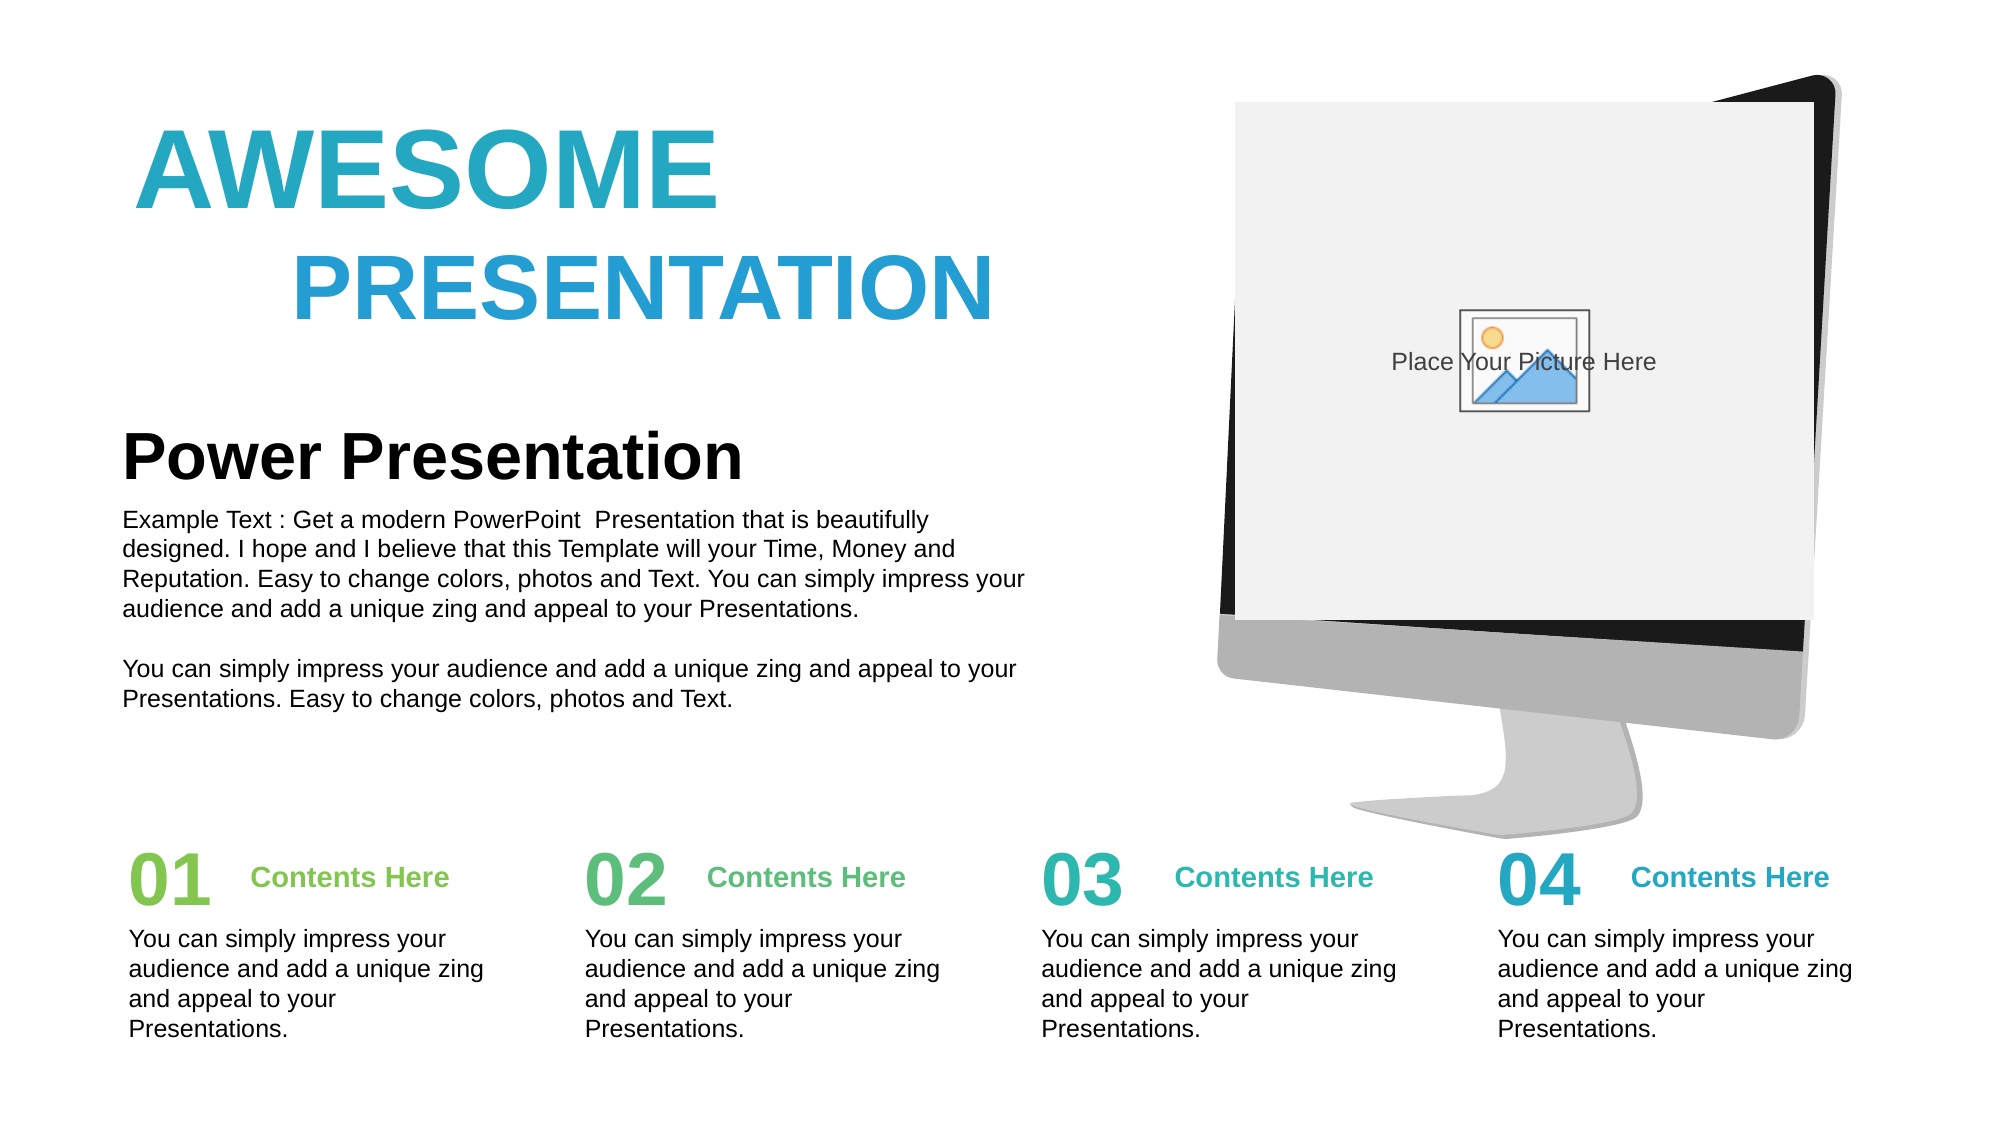

AWESOME

PRESENTATION
Power Presentation
Example Text : Get a modern PowerPoint  Presentation that is beautifully designed. I hope and I believe that this Template will your Time, Money and Reputation. Easy to change colors, photos and Text. You can simply impress your audience and add a unique zing and appeal to your Presentations.

You can simply impress your audience and add a unique zing and appeal to your Presentations. Easy to change colors, photos and Text.
01
02
03
04
Contents Here
Contents Here
Contents Here
Contents Here
You can simply impress your audience and add a unique zing and appeal to your Presentations.
You can simply impress your audience and add a unique zing and appeal to your Presentations.
You can simply impress your audience and add a unique zing and appeal to your Presentations.
You can simply impress your audience and add a unique zing and appeal to your Presentations.